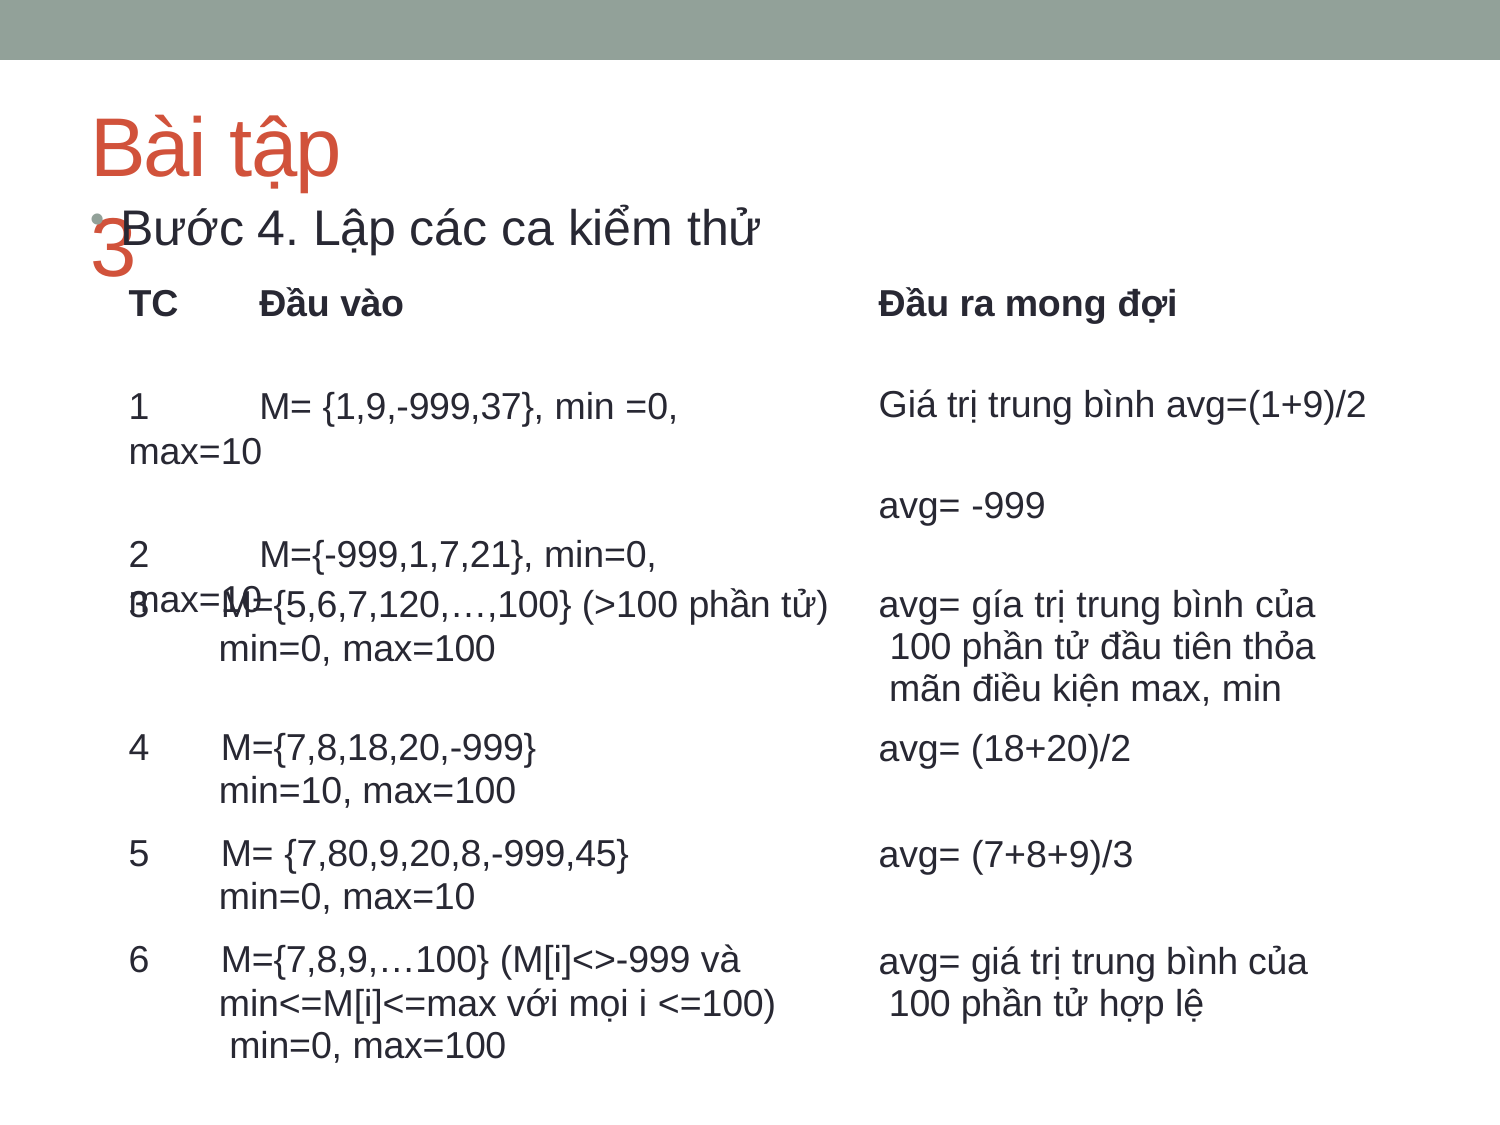

# Bài tập 3
Bước 4. Lập các ca kiểm thử
TC	Đầu vào

1	M= {1,9,-999,37}, min =0, max=10

2	M={-999,1,7,21}, min=0, max=10
Đầu ra mong đợi
Giá trị trung bình avg=(1+9)/2
avg= -999
3	M={5,6,7,120,…,100} (>100 phần tử)
min=0, max=100
avg= gía trị trung bình của  100 phần tử đầu tiên thỏa  mãn điều kiện max, min
avg= (18+20)/2
4	M={7,8,18,20,-999}
min=10, max=100
5	M= {7,80,9,20,8,-999,45}
min=0, max=10
6	M={7,8,9,…100} (M[i]<>-999 và
min<=M[i]<=max với mọi i <=100)  min=0, max=100
avg= (7+8+9)/3
avg= giá trị trung bình của  100 phần tử hợp lệ